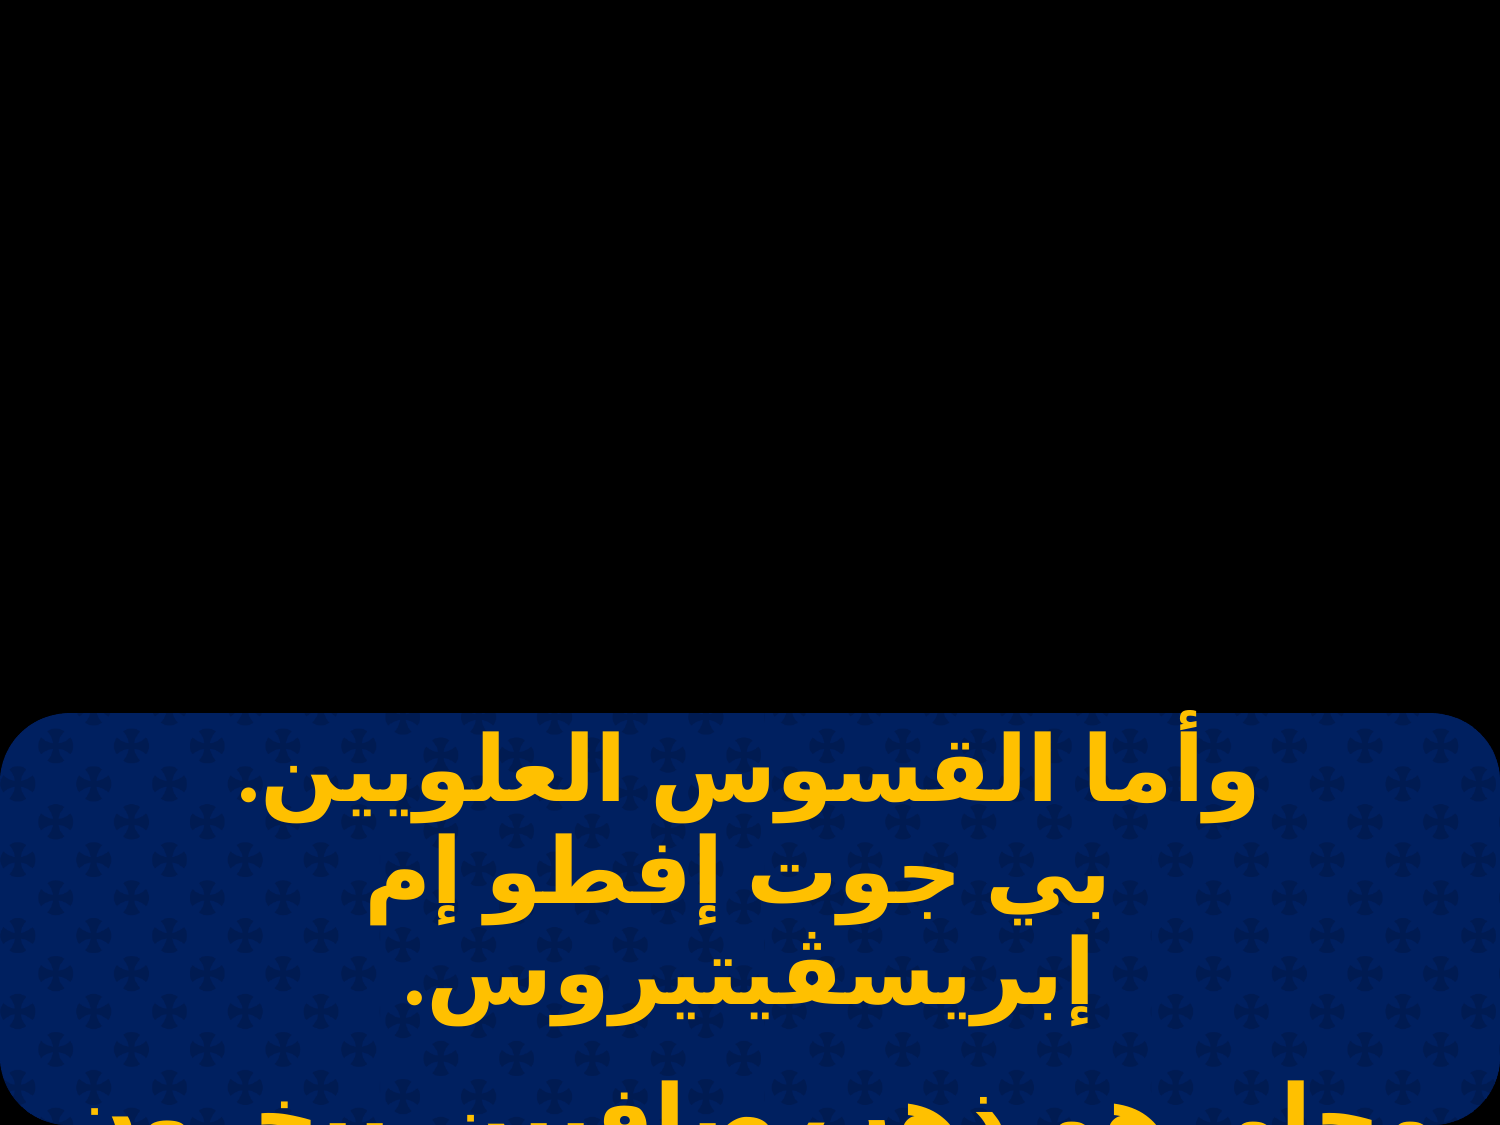

| وأما القسوس العلويين. بي جوت إفطو إم إبريسڤيتيروس. |
| --- |
|  |
| مجامرهم ذهب صافيين. يبخرون أمام القدوس. |